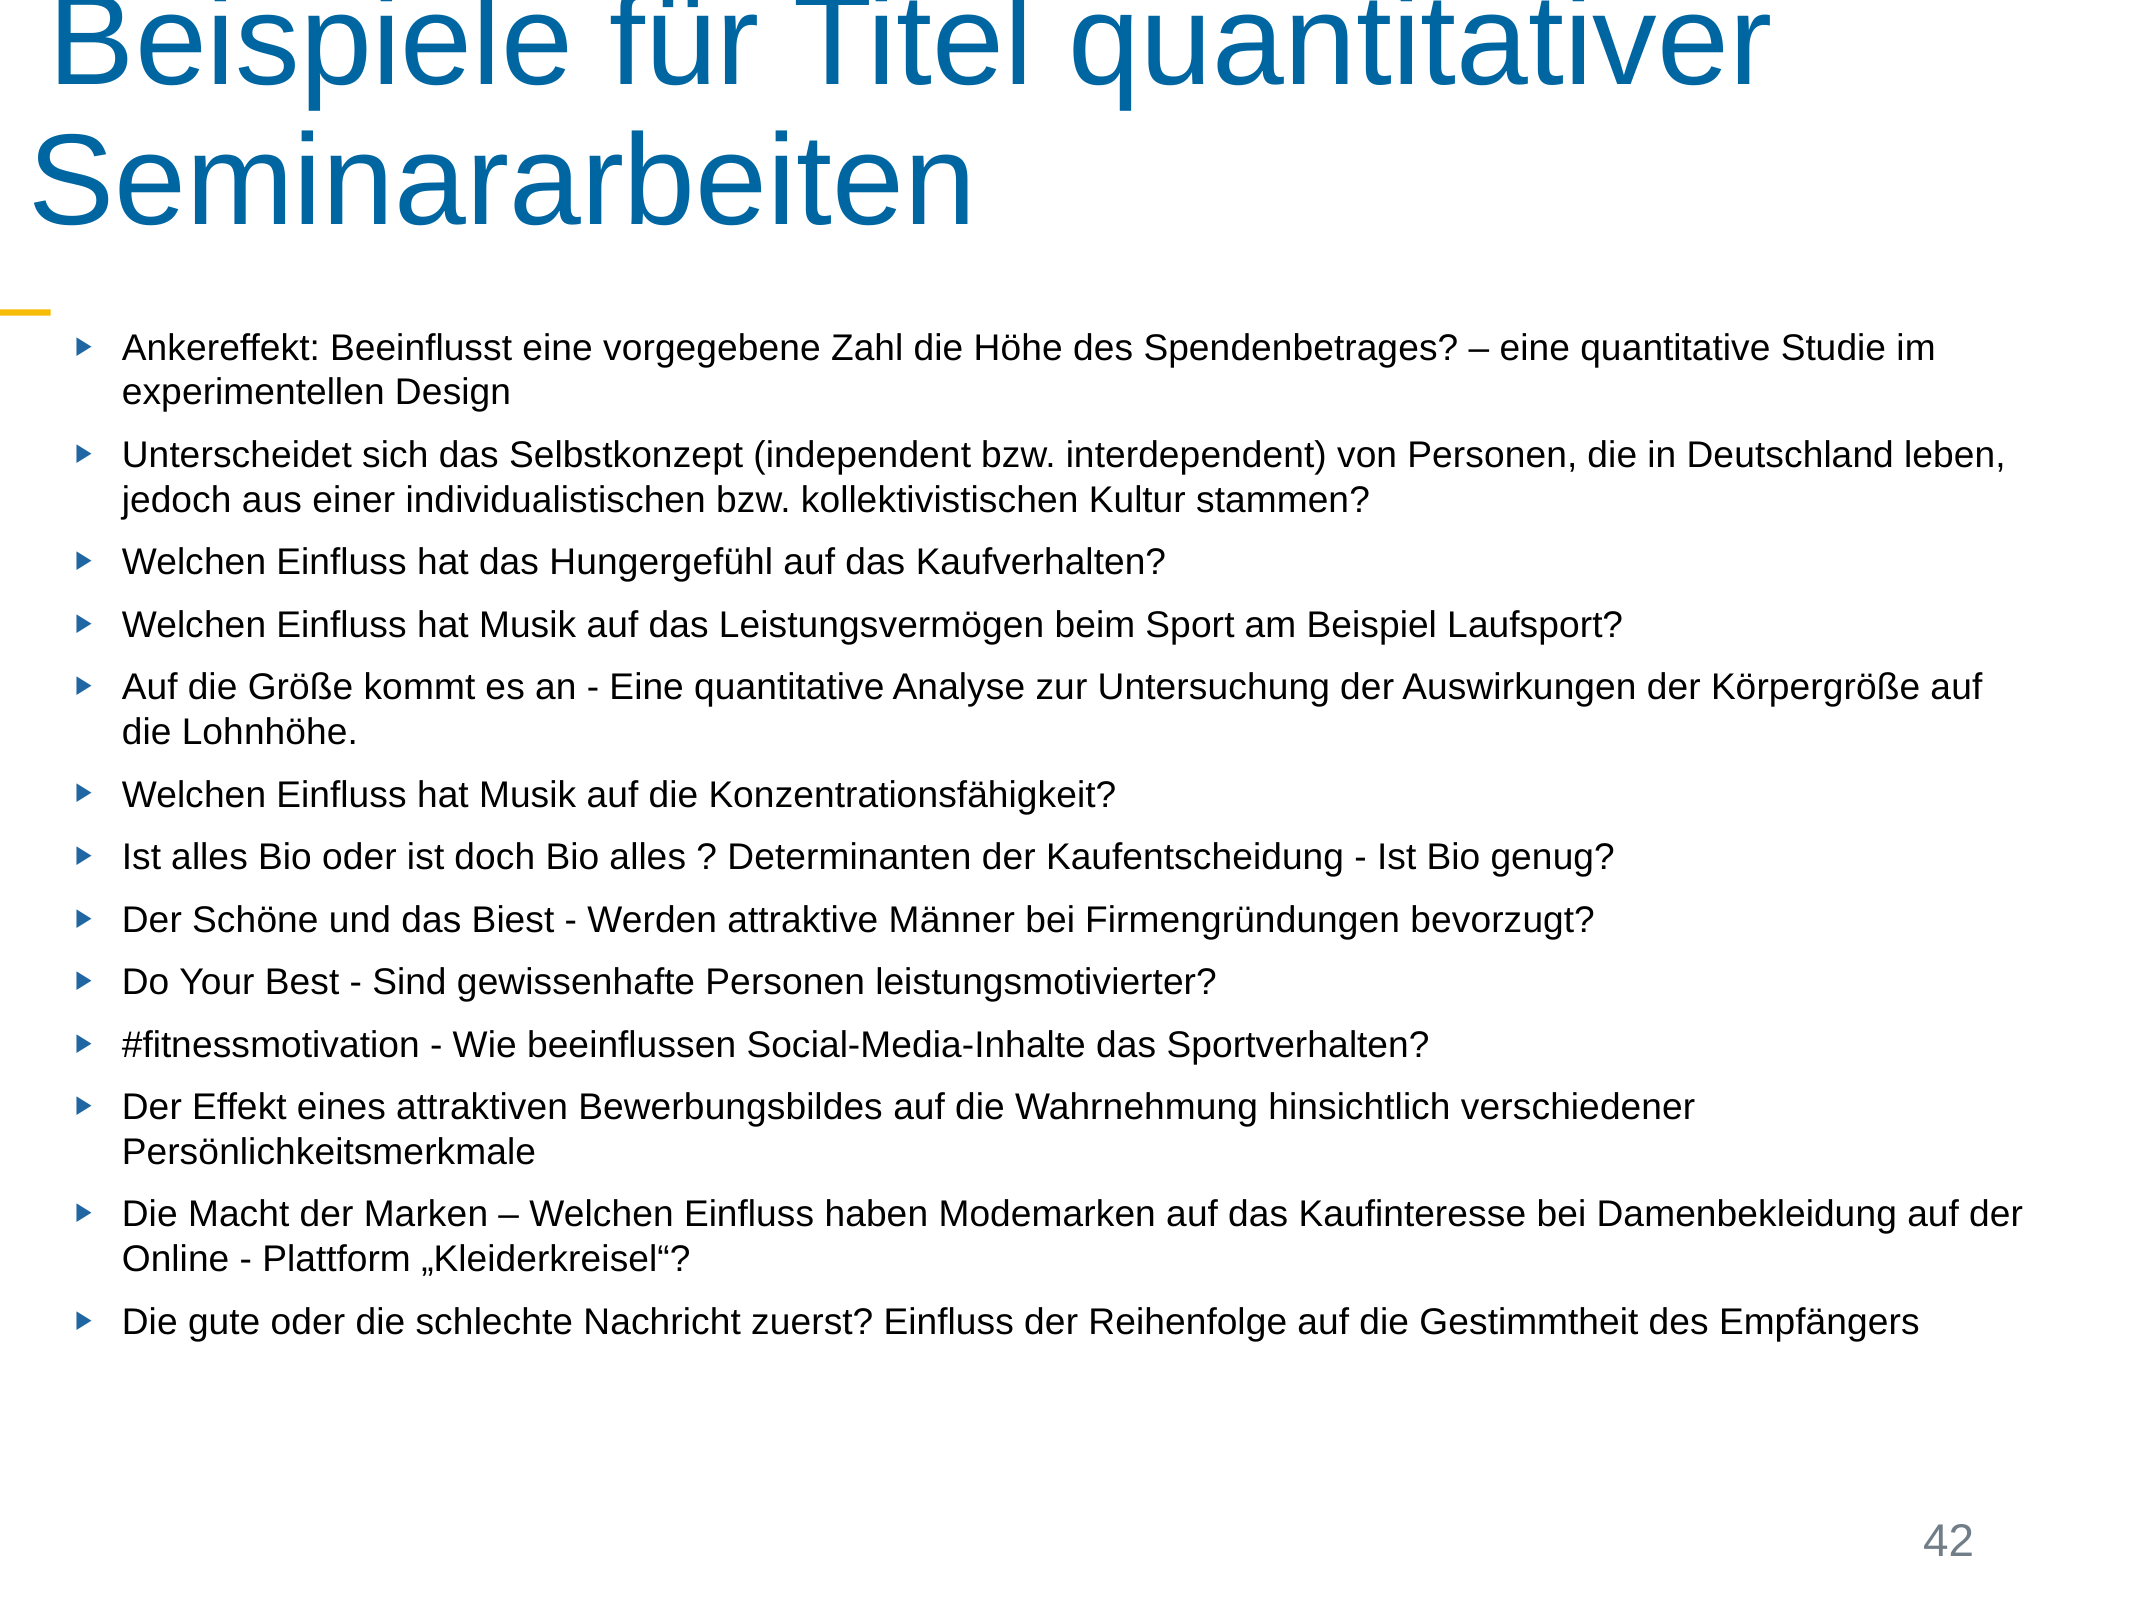

Beispiele für Titel quantitativer Seminararbeiten
Ankereffekt: Beeinflusst eine vorgegebene Zahl die Höhe des Spendenbetrages? – eine quantitative Studie im experimentellen Design
Unterscheidet sich das Selbstkonzept (independent bzw. interdependent) von Personen, die in Deutschland leben, jedoch aus einer individualistischen bzw. kollektivistischen Kultur stammen?
Welchen Einfluss hat das Hungergefühl auf das Kaufverhalten?
Welchen Einfluss hat Musik auf das Leistungsvermögen beim Sport am Beispiel Laufsport?
Auf die Größe kommt es an - Eine quantitative Analyse zur Untersuchung der Auswirkungen der Körpergröße auf die Lohnhöhe.
Welchen Einfluss hat Musik auf die Konzentrationsfähigkeit?
Ist alles Bio oder ist doch Bio alles ? Determinanten der Kaufentscheidung - Ist Bio genug?
Der Schöne und das Biest - Werden attraktive Männer bei Firmengründungen bevorzugt?
Do Your Best - Sind gewissenhafte Personen leistungsmotivierter?
#fitnessmotivation - Wie beeinflussen Social-Media-Inhalte das Sportverhalten?
Der Effekt eines attraktiven Bewerbungsbildes auf die Wahrnehmung hinsichtlich verschiedener Persönlichkeitsmerkmale
Die Macht der Marken – Welchen Einfluss haben Modemarken auf das Kaufinteresse bei Damenbekleidung auf der Online - Plattform „Kleiderkreisel“?
Die gute oder die schlechte Nachricht zuerst? Einfluss der Reihenfolge auf die Gestimmtheit des Empfängers
42